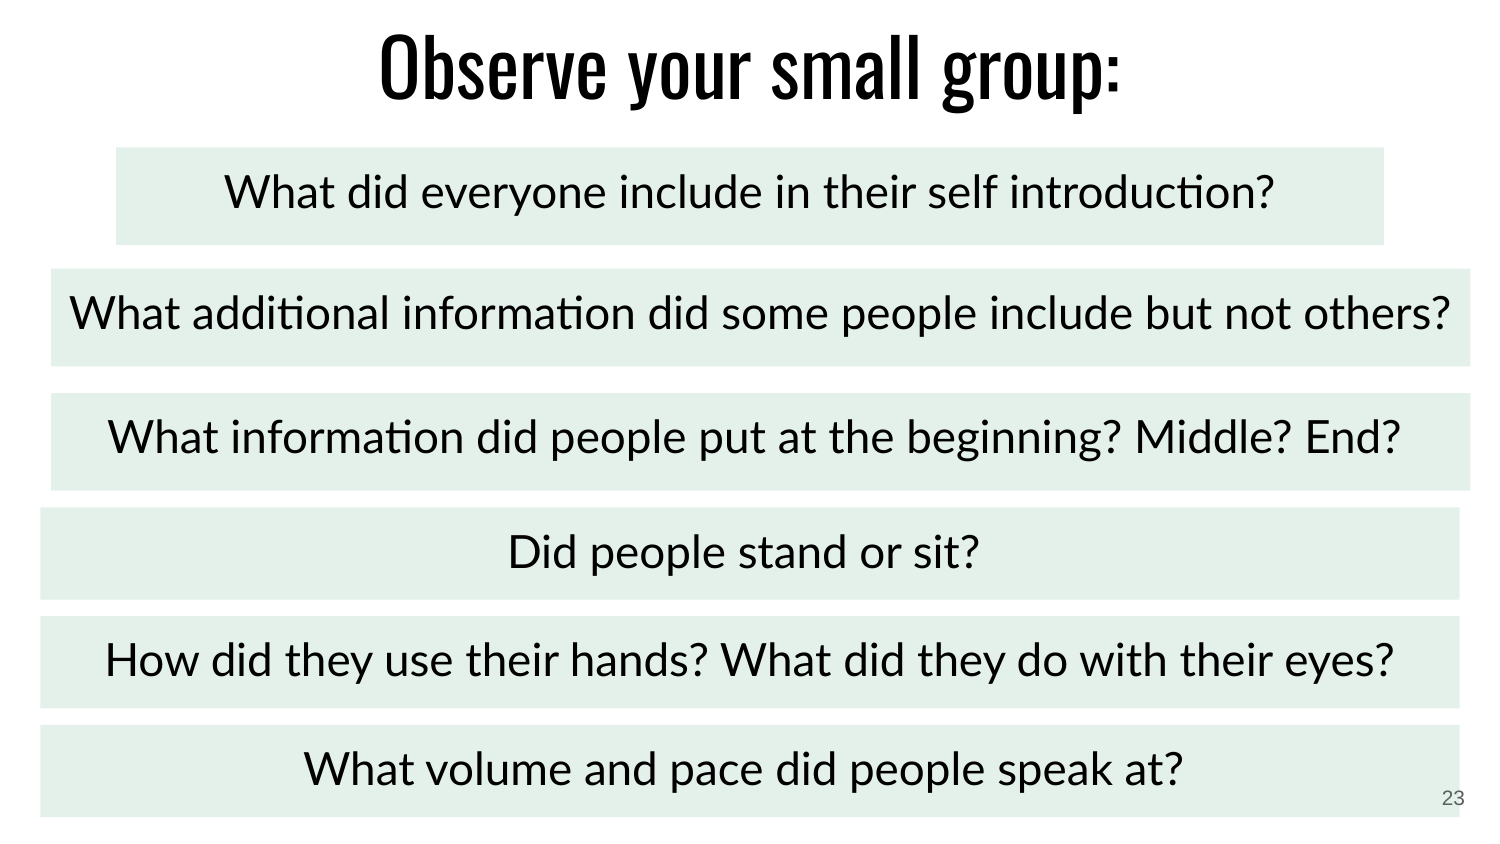

# Observe your small group:
What did everyone include in their self introduction?

What additional information did some people include but not others?

What information did people put at the beginning? Middle? End?

Did people stand or sit?
How did they use their hands? What did they do with their eyes?
What volume and pace did people speak at?
23